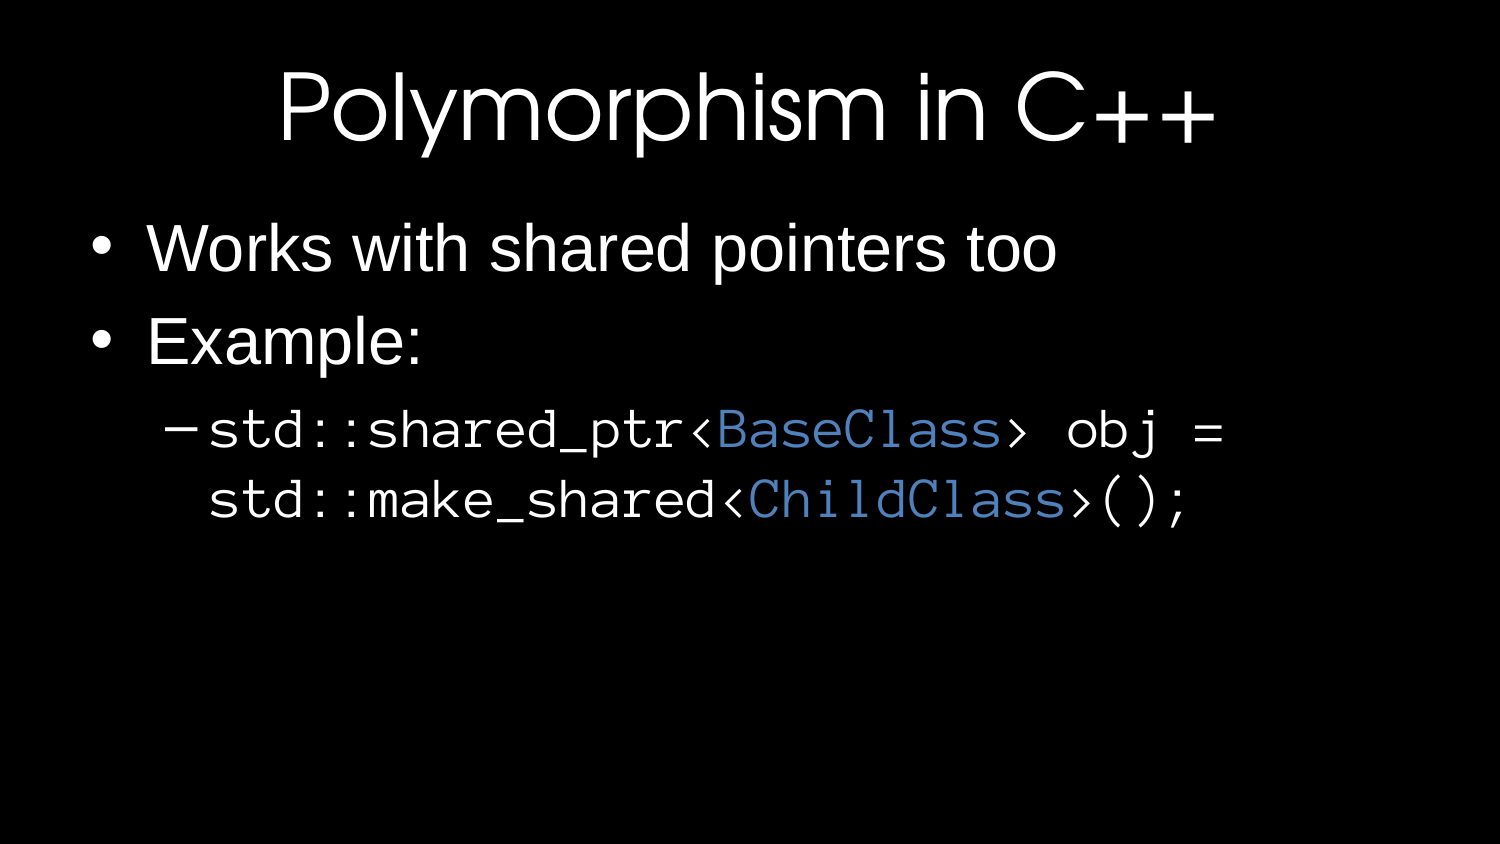

# Polymorphism in C++
Works with shared pointers too
Example:
std::shared_ptr<BaseClass> obj = std::make_shared<ChildClass>();